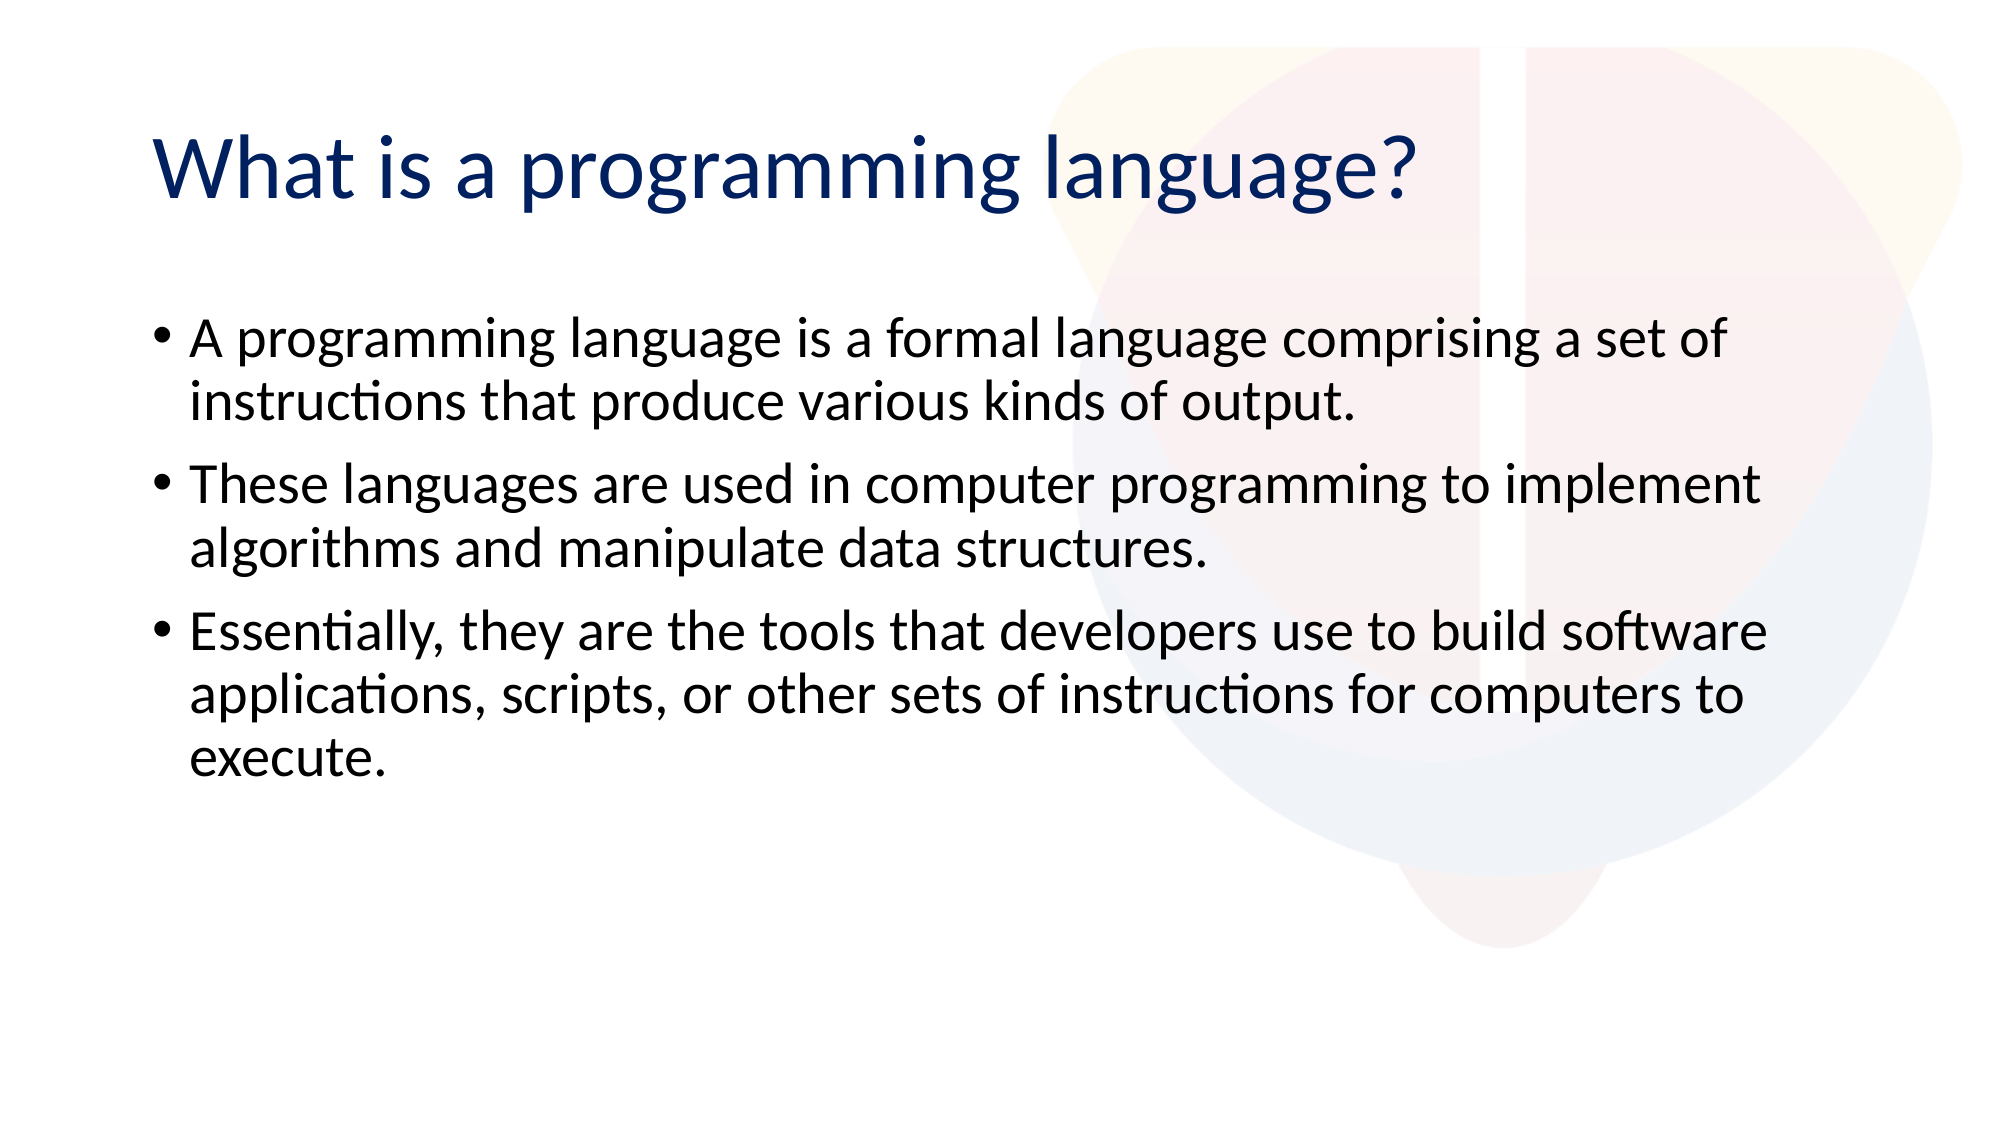

# What is a programming language?
A programming language is a formal language comprising a set of instructions that produce various kinds of output.
These languages are used in computer programming to implement algorithms and manipulate data structures.
Essentially, they are the tools that developers use to build software applications, scripts, or other sets of instructions for computers to execute.